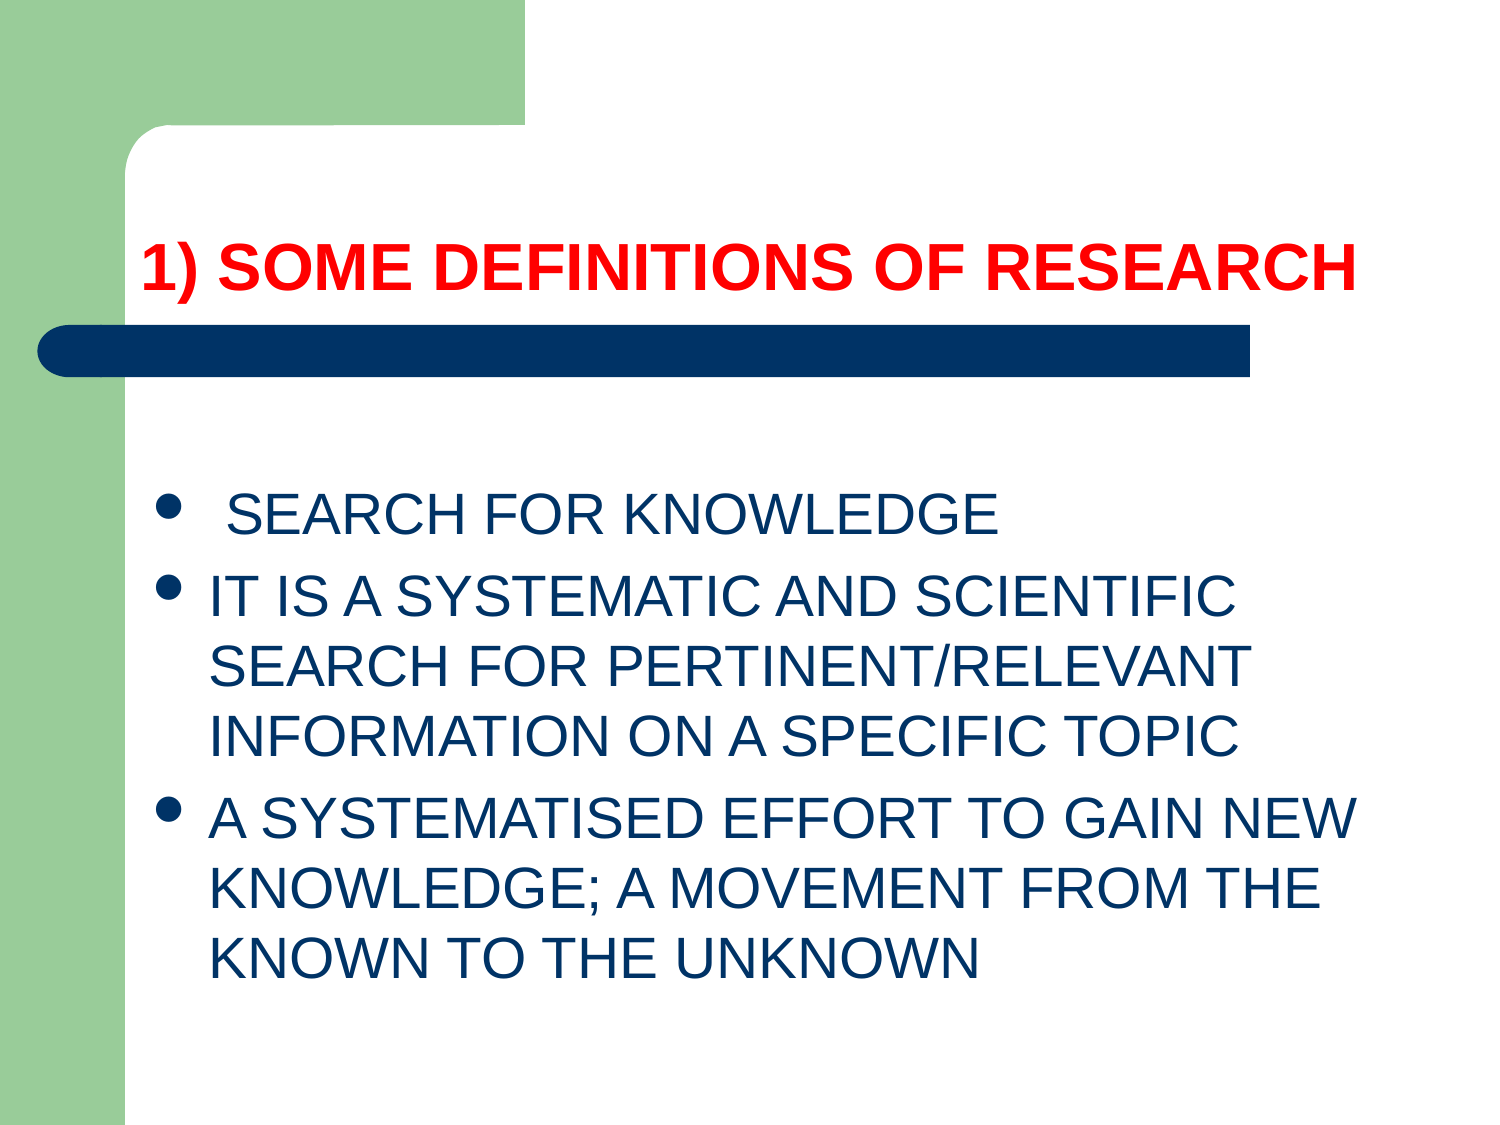

# 1) SOME DEFINITIONS OF RESEARCH

 SEARCH FOR KNOWLEDGE
IT IS A SYSTEMATIC AND SCIENTIFIC SEARCH FOR PERTINENT/RELEVANT INFORMATION ON A SPECIFIC TOPIC
A SYSTEMATISED EFFORT TO GAIN NEW KNOWLEDGE; A MOVEMENT FROM THE KNOWN TO THE UNKNOWN